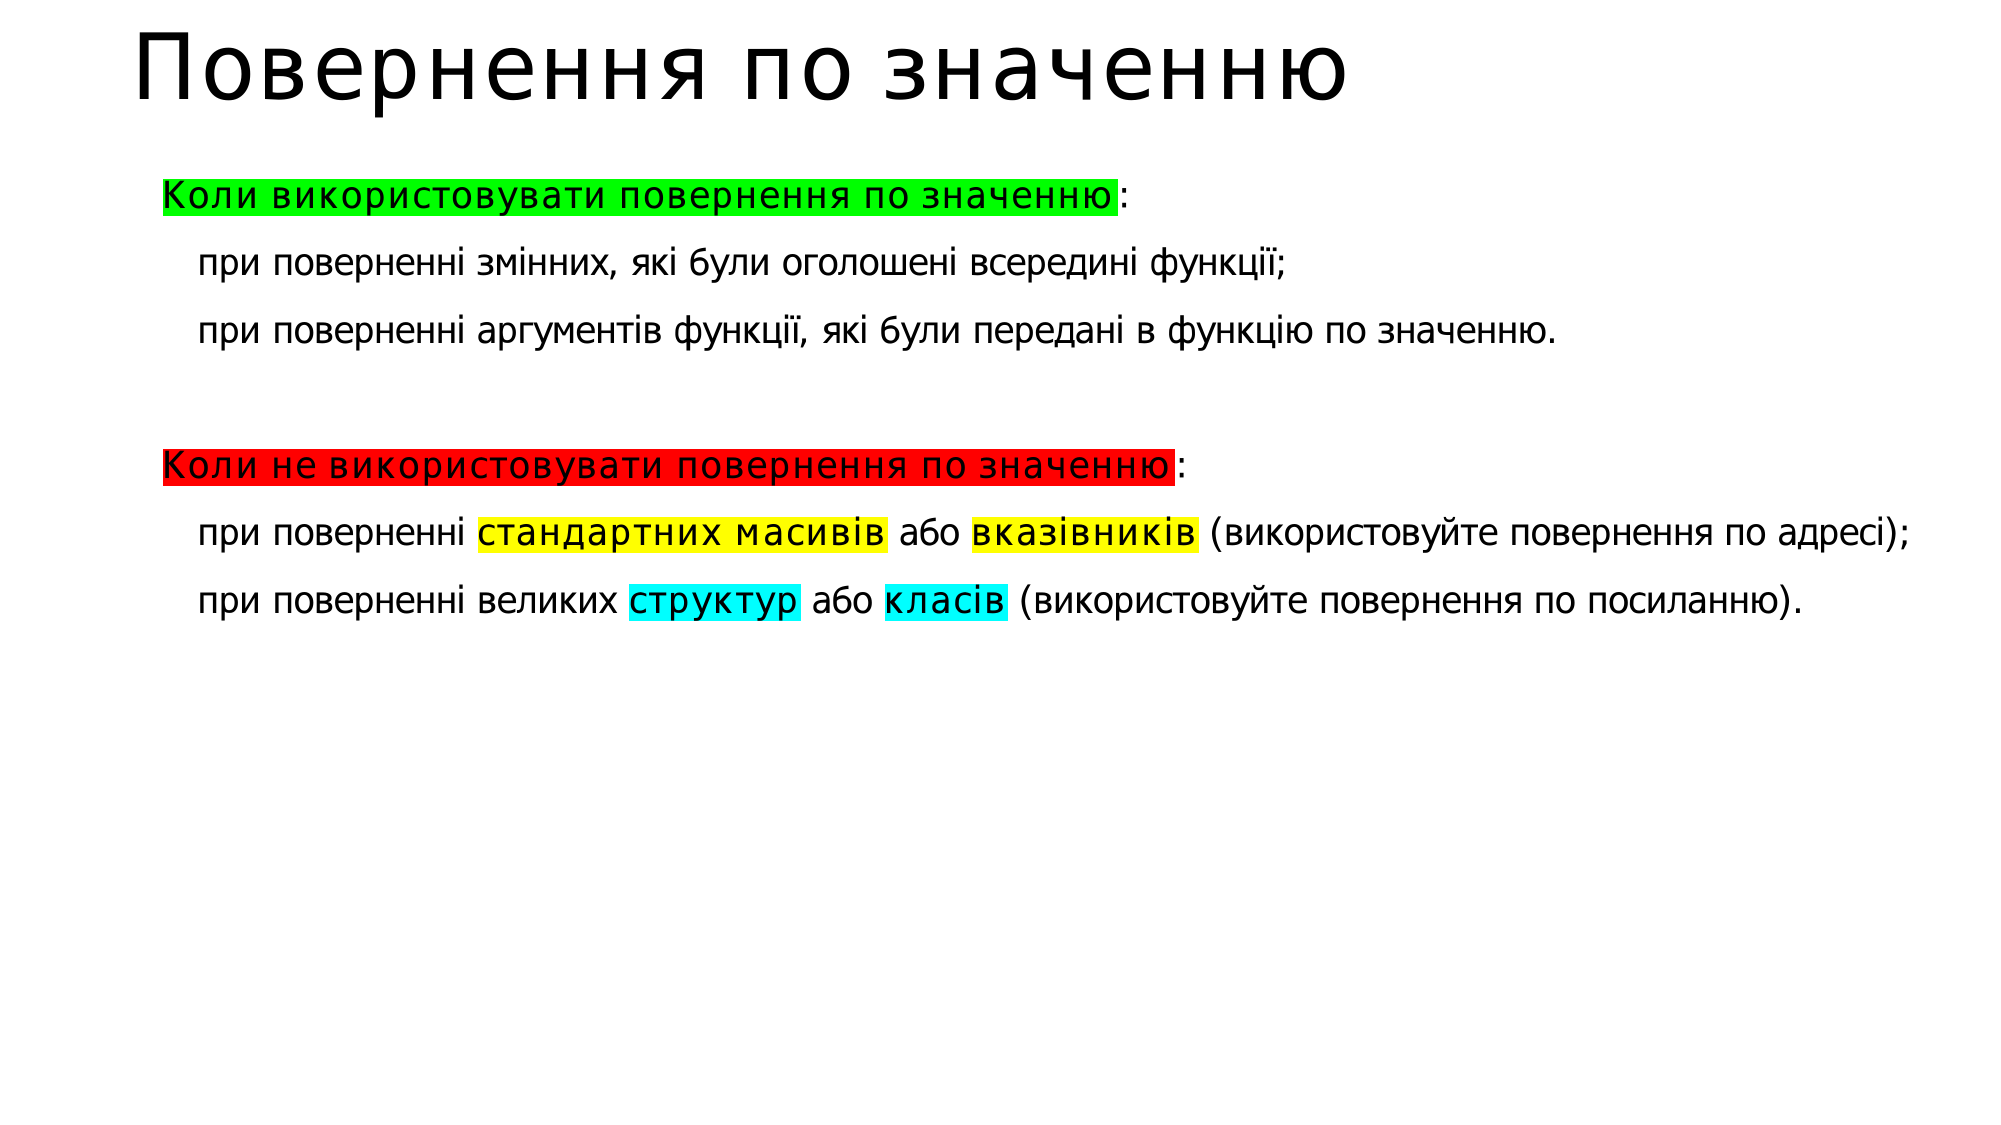

# Повернення по значенню
Коли використовувати повернення по значенню:
   при поверненні змінних, які були оголошені всередині функції;
   при поверненні аргументів функції, які були передані в функцію по значенню.

Коли не використовувати повернення по значенню:
   при поверненні стандартних масивів або вказівників (використовуйте повернення по адресі);
   при поверненні великих структур або класів (використовуйте повернення по посиланню).